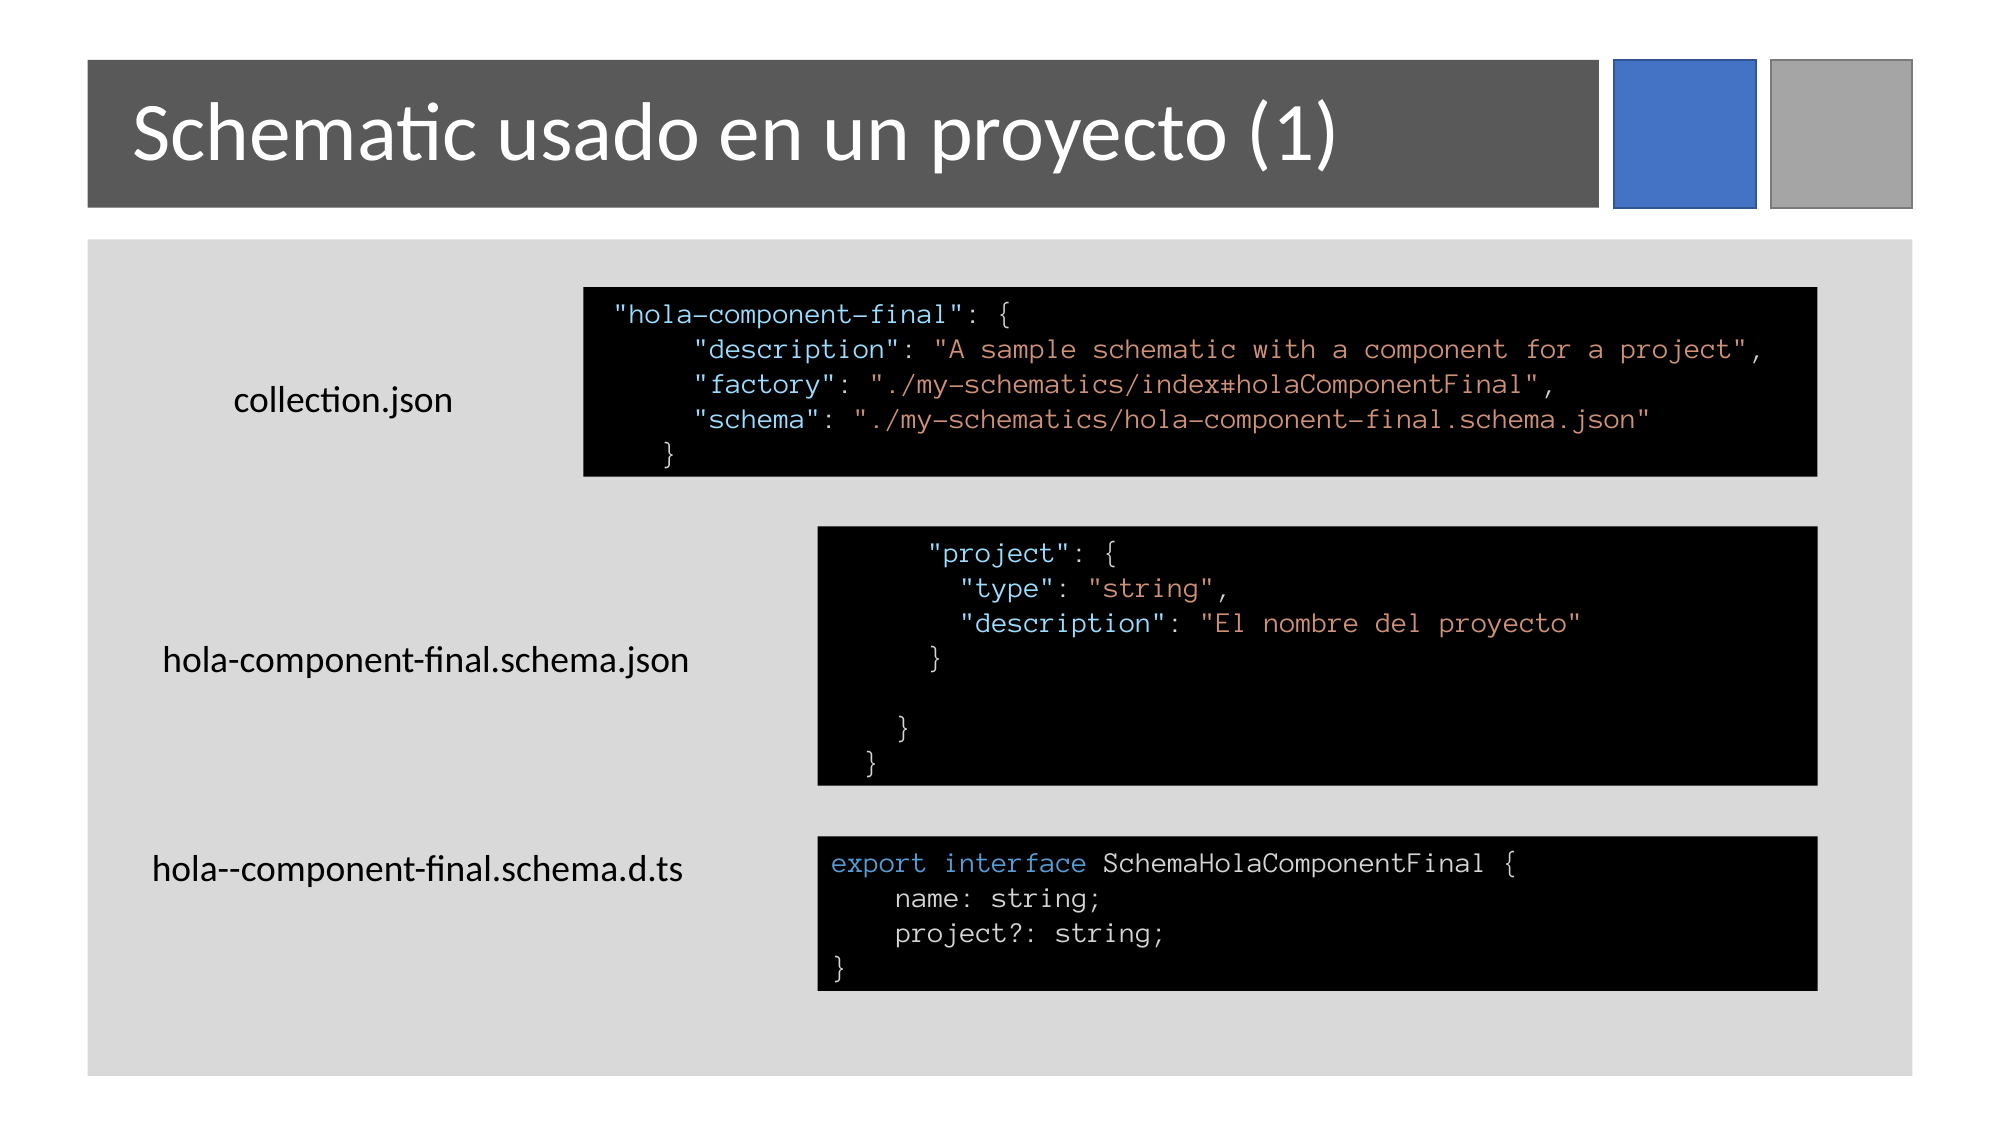

# Schematic usado en un proyecto (1)
 "hola-component-final": {
      "description": "A sample schematic with a component for a project",
      "factory": "./my-schematics/index#holaComponentFinal",
      "schema": "./my-schematics/hola-component-final.schema.json"
    }
collection.json
      "project": {
        "type": "string",
        "description": "El nombre del proyecto"
      }
    }
  }
hola-component-final.schema.json
hola--component-final.schema.d.ts
export interface SchemaHolaComponentFinal {
    name: string;
    project?: string;
}